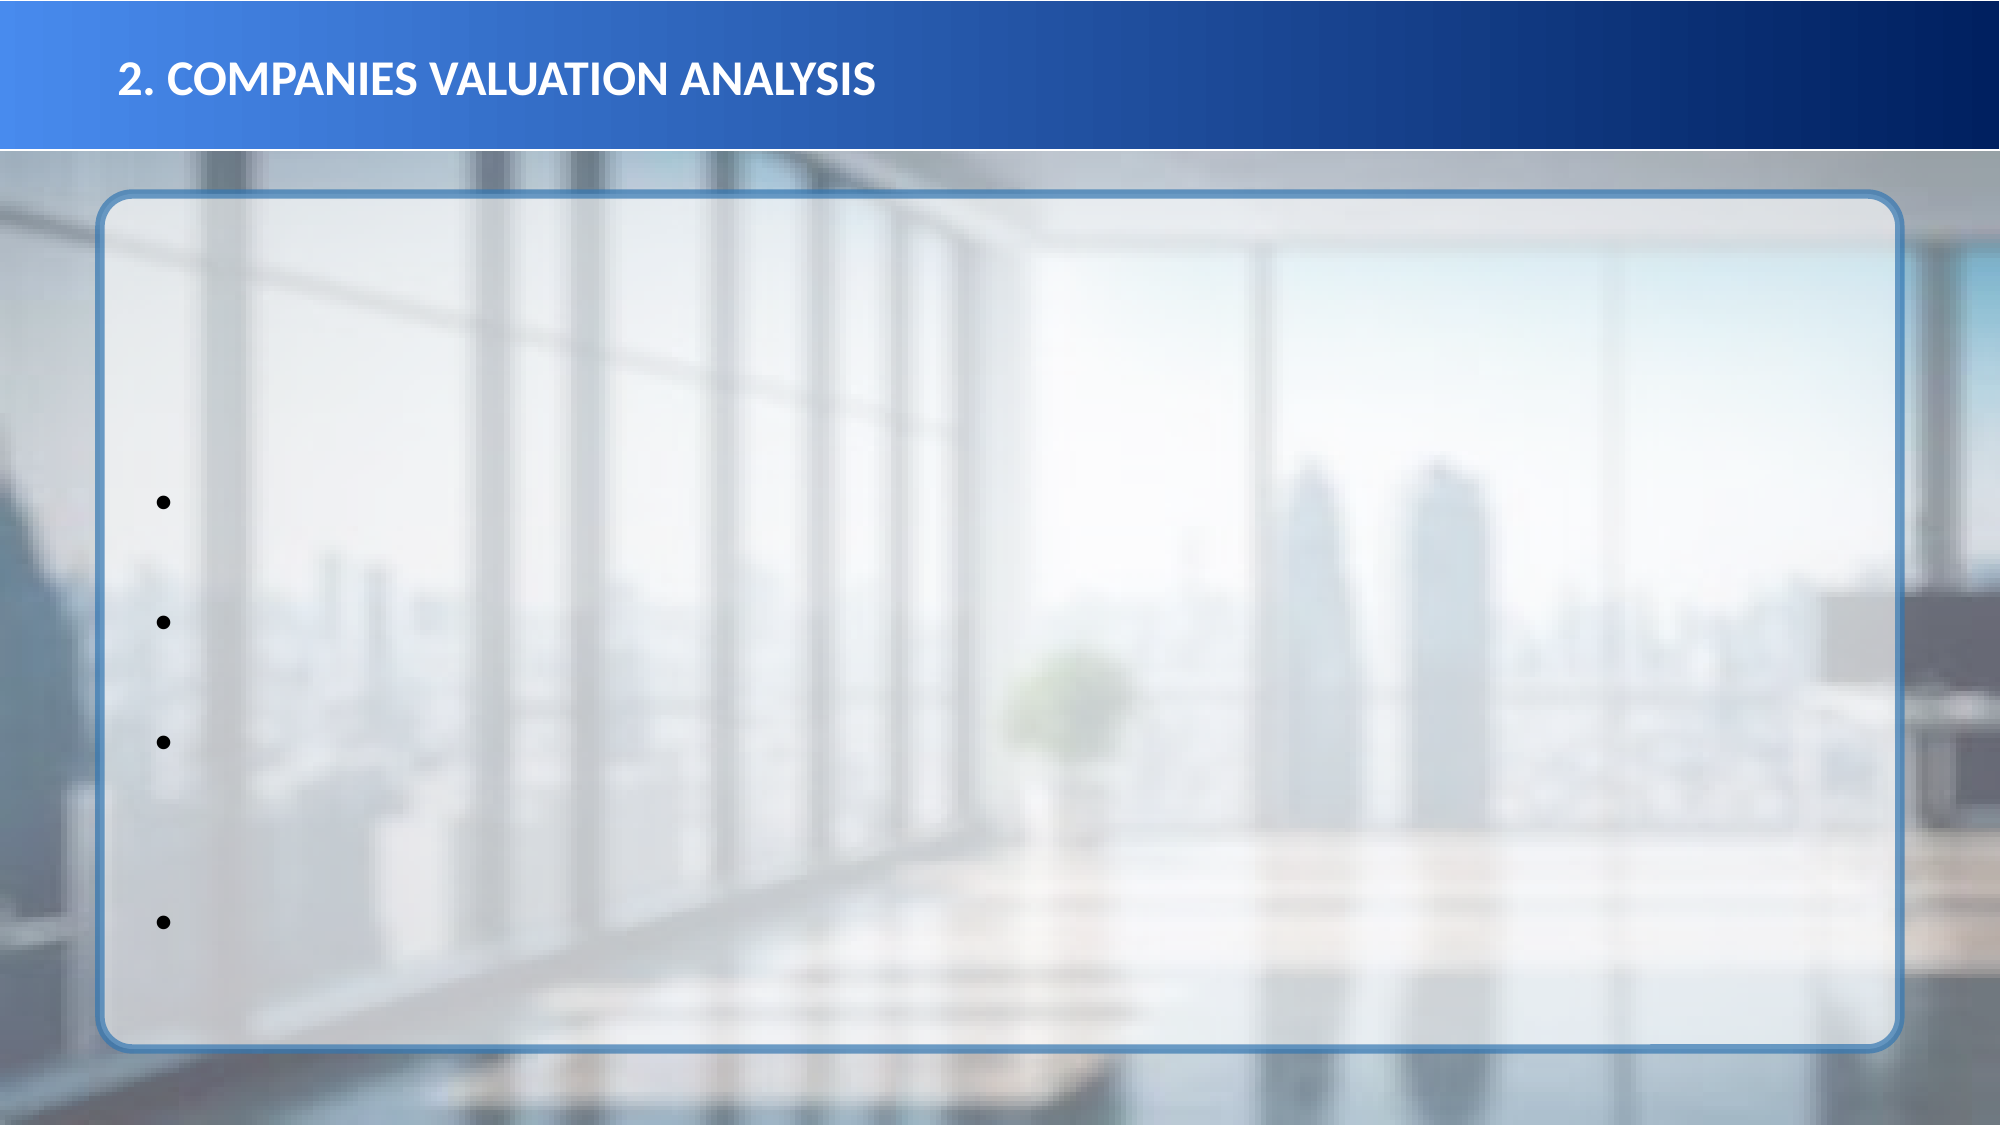

DATA ANALYST AND ANALYTICS INTERNSHIP
PROJECTS SUBMITTED:
1. SUPERMART GROCERY SALES ANALYSIS
2. COMPANIES VALUATION ANALYSIS

	The Objective of this project is to clean, analyze and report the valuation of different companies and their values through different visualization techniques. Some of the major objectives are

Import the dataset and perform data cleaning on the dataset.

Check the data for missing values and handle the null values efficiently.

Perform Exploratory Data Analysis (EDA) over the dataset to find insights in the dataset.

Use various Data Visualization techniques to properly convey the insights and analysis.
3. MOVIE RECOMMENDER SYSTEMS